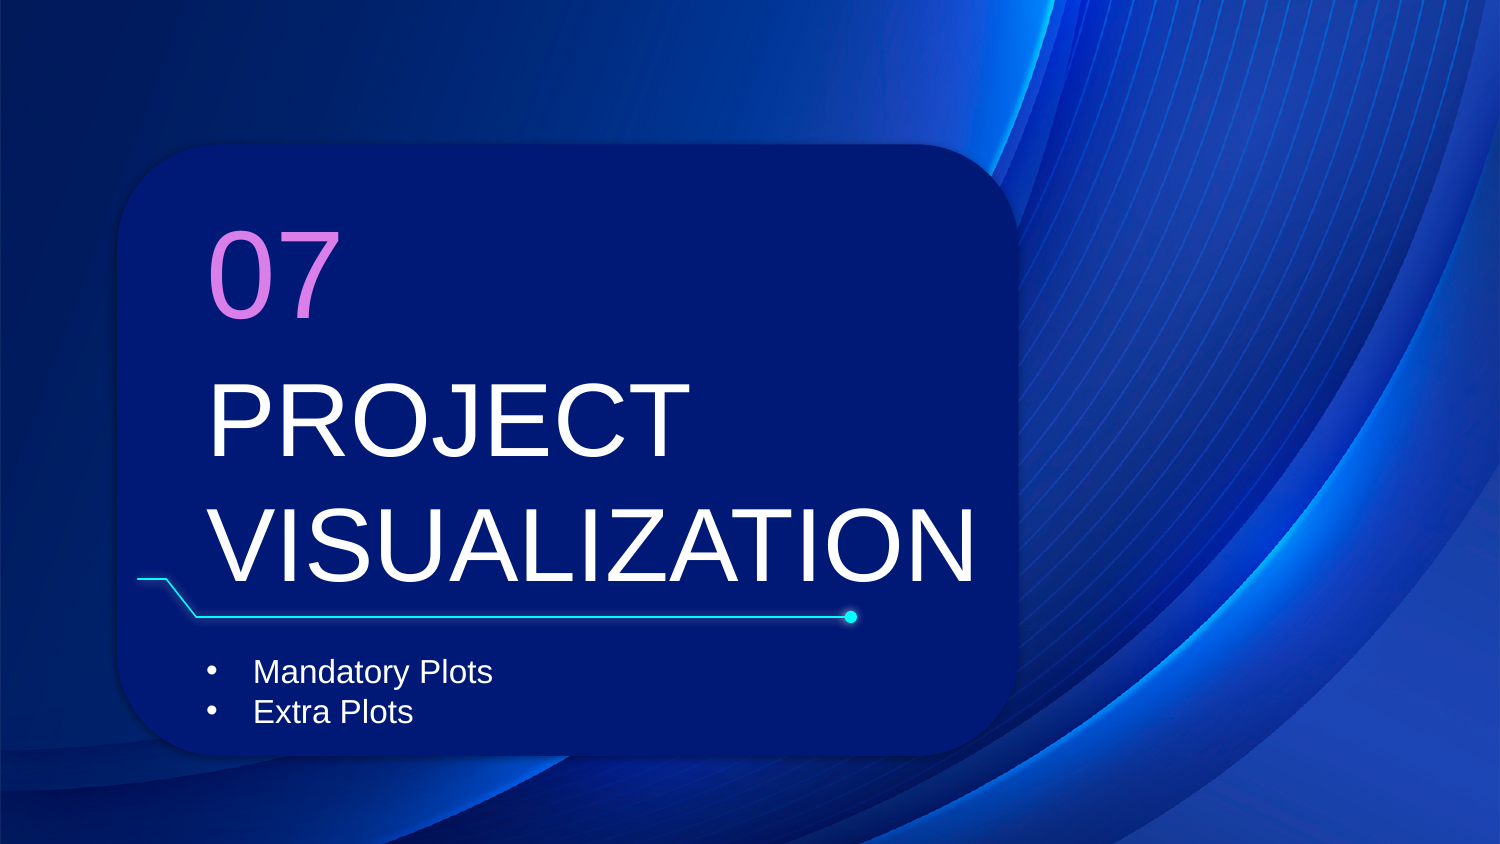

07
# PROJECT VISUALIZATION
Mandatory Plots
Extra Plots